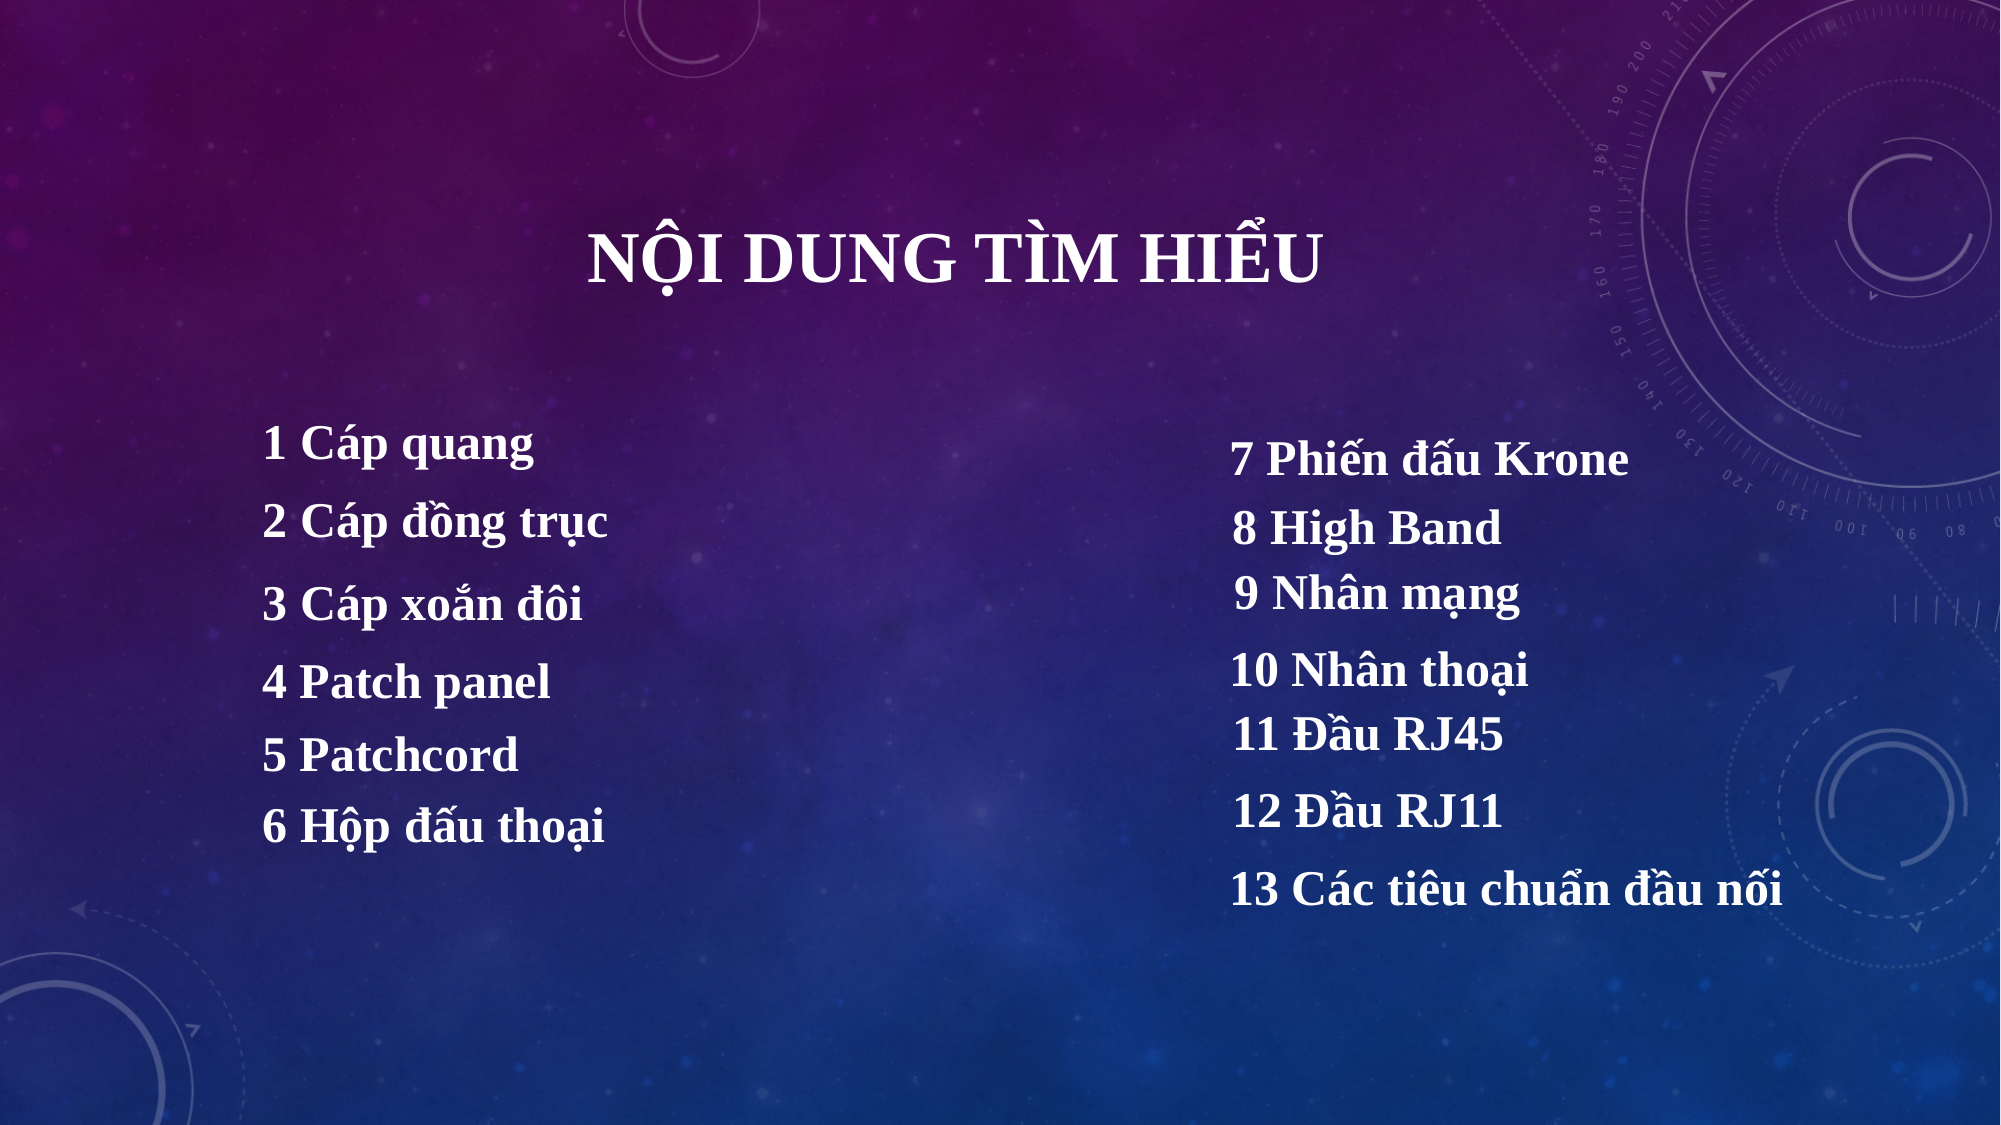

# Nội dung tìm hiểu
1 Cáp quang
7 Phiến đấu Krone
2 Cáp đồng trục
8 High Band
9 Nhân mạng
3 Cáp xoắn đôi
10 Nhân thoại
4 Patch panel
11 Đầu RJ45
5 Patchcord
12 Đầu RJ11
6 Hộp đấu thoại
13 Các tiêu chuẩn đầu nối